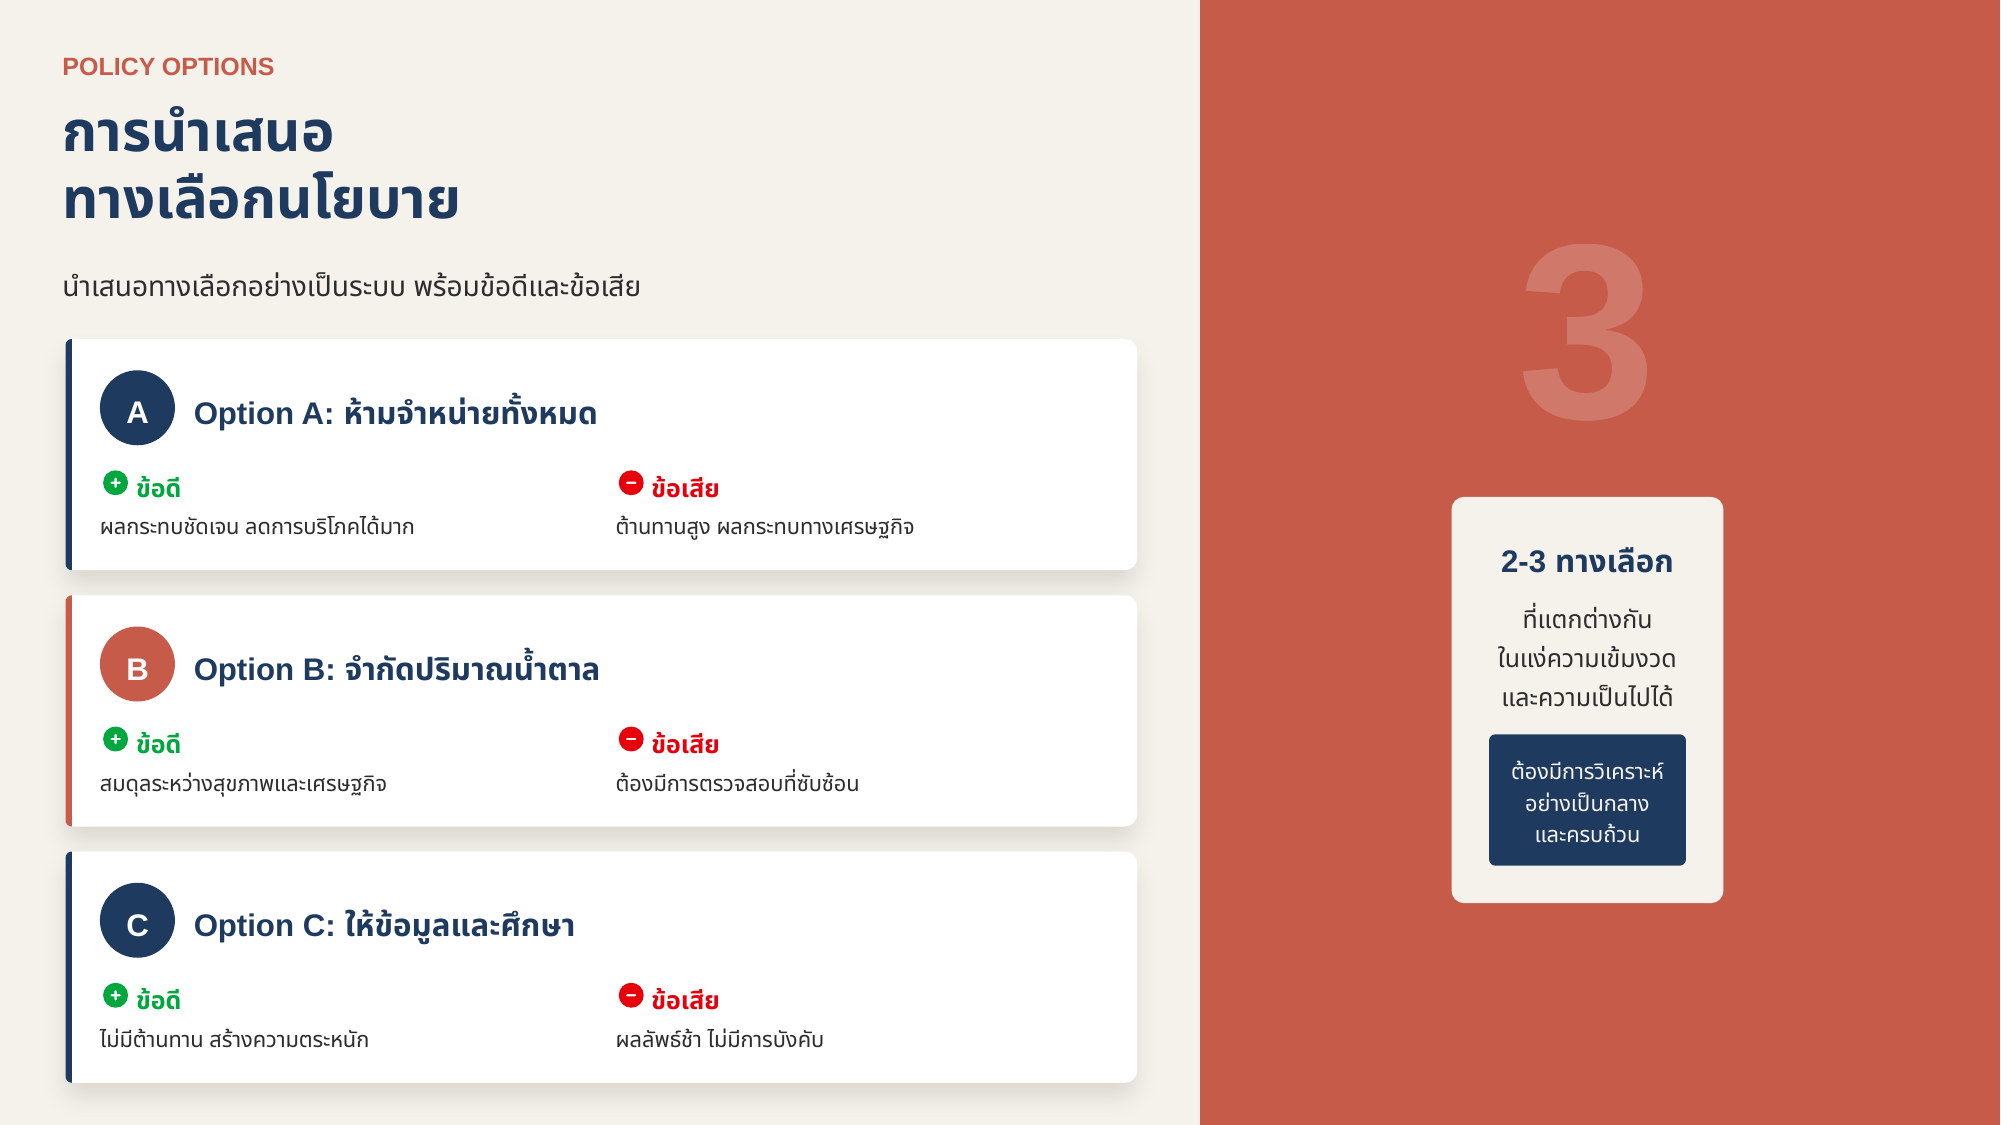

POLICY OPTIONS
การนำเสนอ
ทางเลือกนโยบาย
3
นำเสนอทางเลือกอย่างเป็นระบบ พร้อมข้อดีและข้อเสีย

A

Option A: ห้ามจำหน่ายทั้งหมด
ข้อดี
ข้อเสีย

ผลกระทบชัดเจน ลดการบริโภคได้มาก
ต้านทานสูง ผลกระทบทางเศรษฐกิจ
2-3 ทางเลือก

ที่แตกต่างกัน
ในแง่ความเข้มงวด
และความเป็นไปได้
B

Option B: จำกัดปริมาณน้ำตาล
ข้อดี
ข้อเสีย

ต้องมีการวิเคราะห์
อย่างเป็นกลาง
และครบถ้วน
สมดุลระหว่างสุขภาพและเศรษฐกิจ
ต้องมีการตรวจสอบที่ซับซ้อน

C

Option C: ให้ข้อมูลและศึกษา
ข้อดี
ข้อเสีย

ไม่มีต้านทาน สร้างความตระหนัก
ผลลัพธ์ช้า ไม่มีการบังคับ